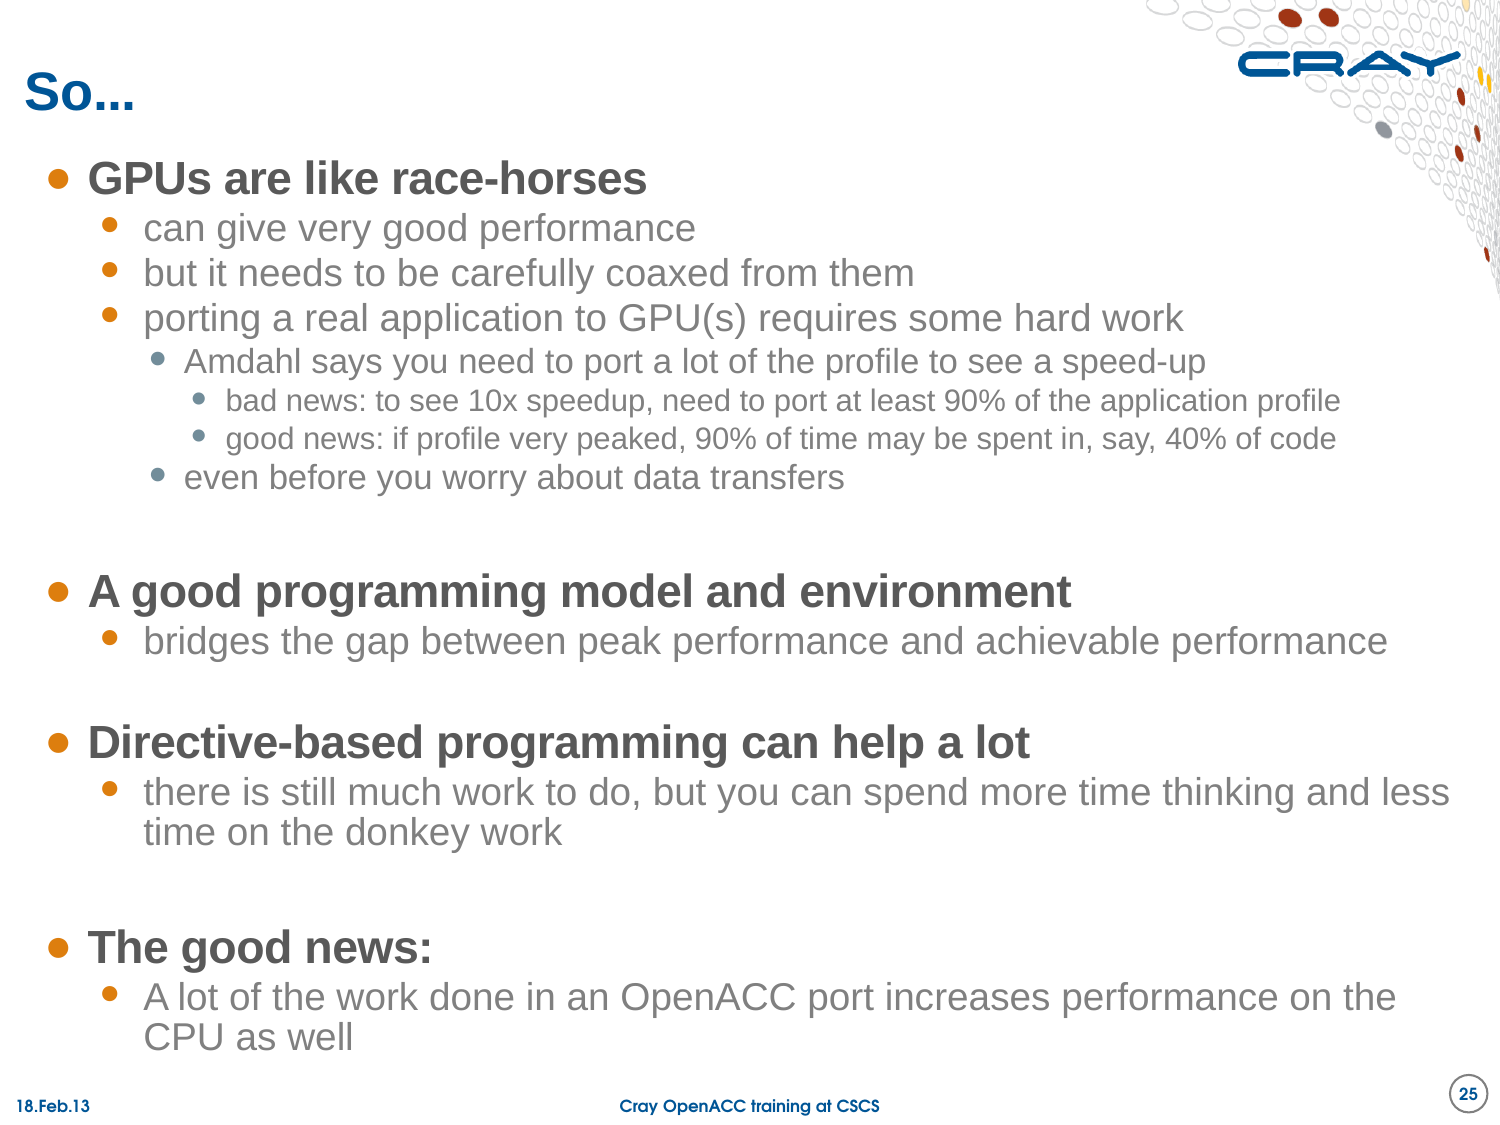

# So...
GPUs are like race-horses
can give very good performance
but it needs to be carefully coaxed from them
porting a real application to GPU(s) requires some hard work
Amdahl says you need to port a lot of the profile to see a speed-up
bad news: to see 10x speedup, need to port at least 90% of the application profile
good news: if profile very peaked, 90% of time may be spent in, say, 40% of code
even before you worry about data transfers

A good programming model and environment
bridges the gap between peak performance and achievable performance

Directive-based programming can help a lot
there is still much work to do, but you can spend more time thinking and less time on the donkey work

The good news:
A lot of the work done in an OpenACC port increases performance on the CPU as well
25
18.Feb.13
Cray OpenACC training at CSCS